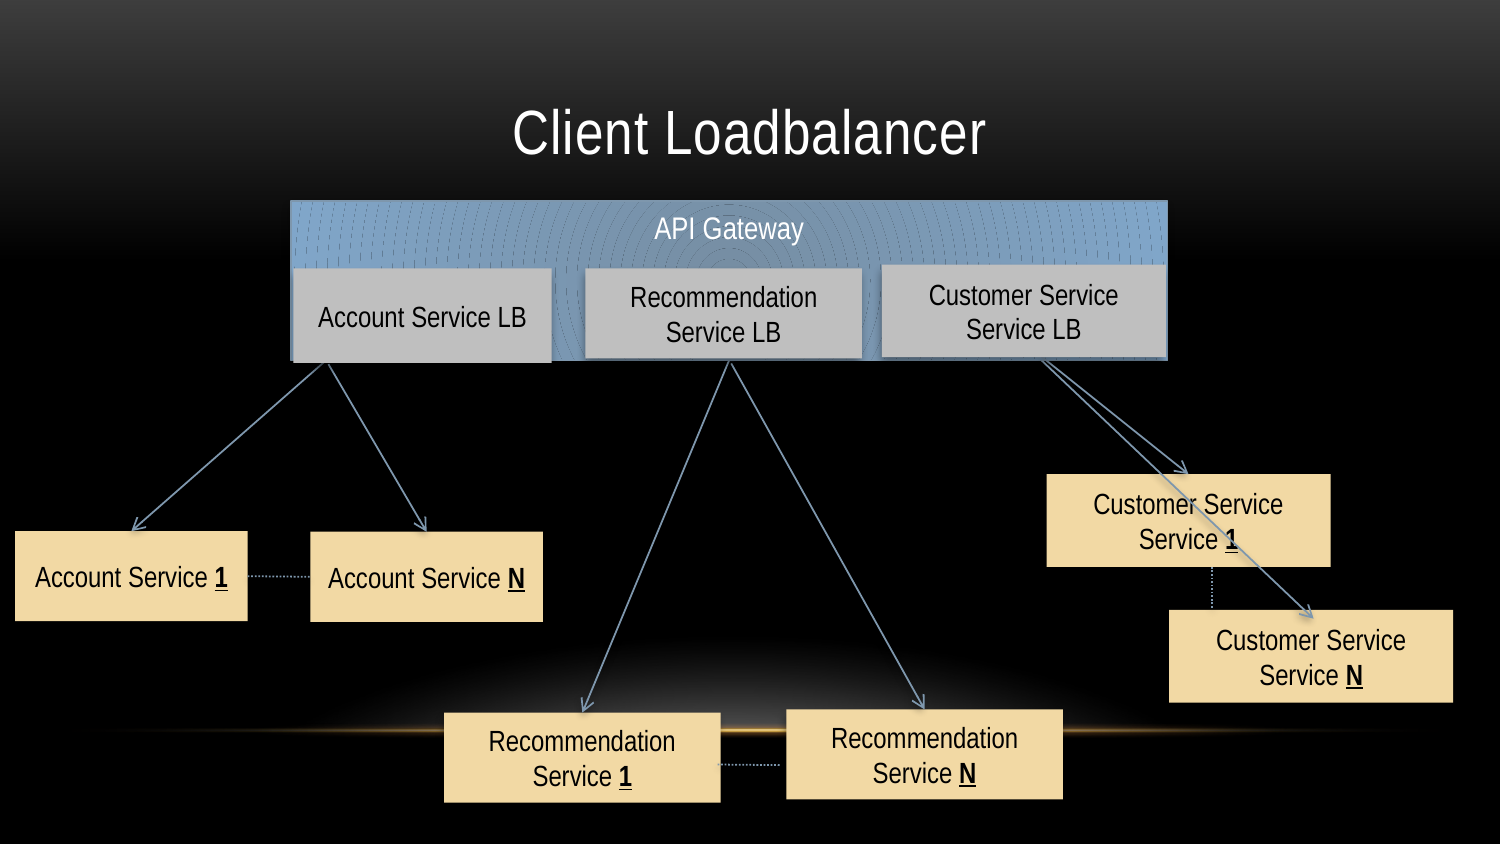

# Client Loadbalancer
API Gateway
Customer Service
Service LB
Recommendation
Service LB
Account Service LB
Customer Service
Service 1
Account Service 1
Account Service N
Customer Service
Service N
Recommendation
Service N
Recommendation
Service 1